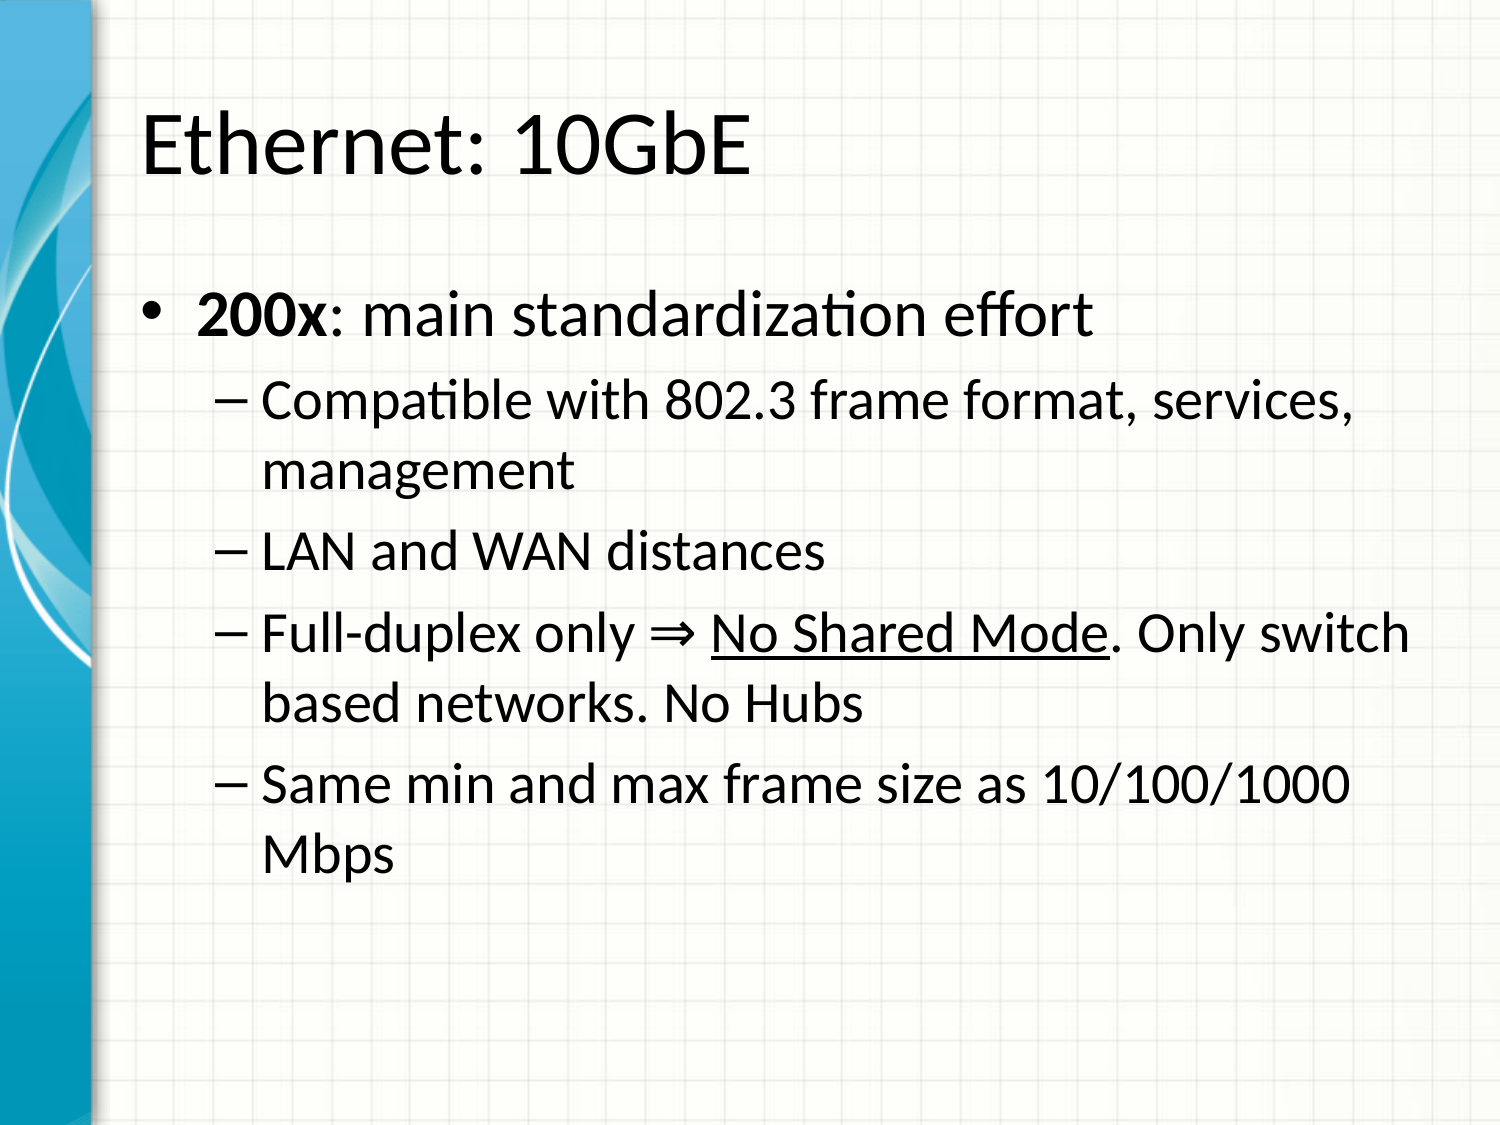

# Ethernet: 10GbE
200x: main standardization effort
Compatible with 802.3 frame format, services, management
LAN and WAN distances
Full-duplex only ⇒ No Shared Mode. Only switch based networks. No Hubs
Same min and max frame size as 10/100/1000 Mbps